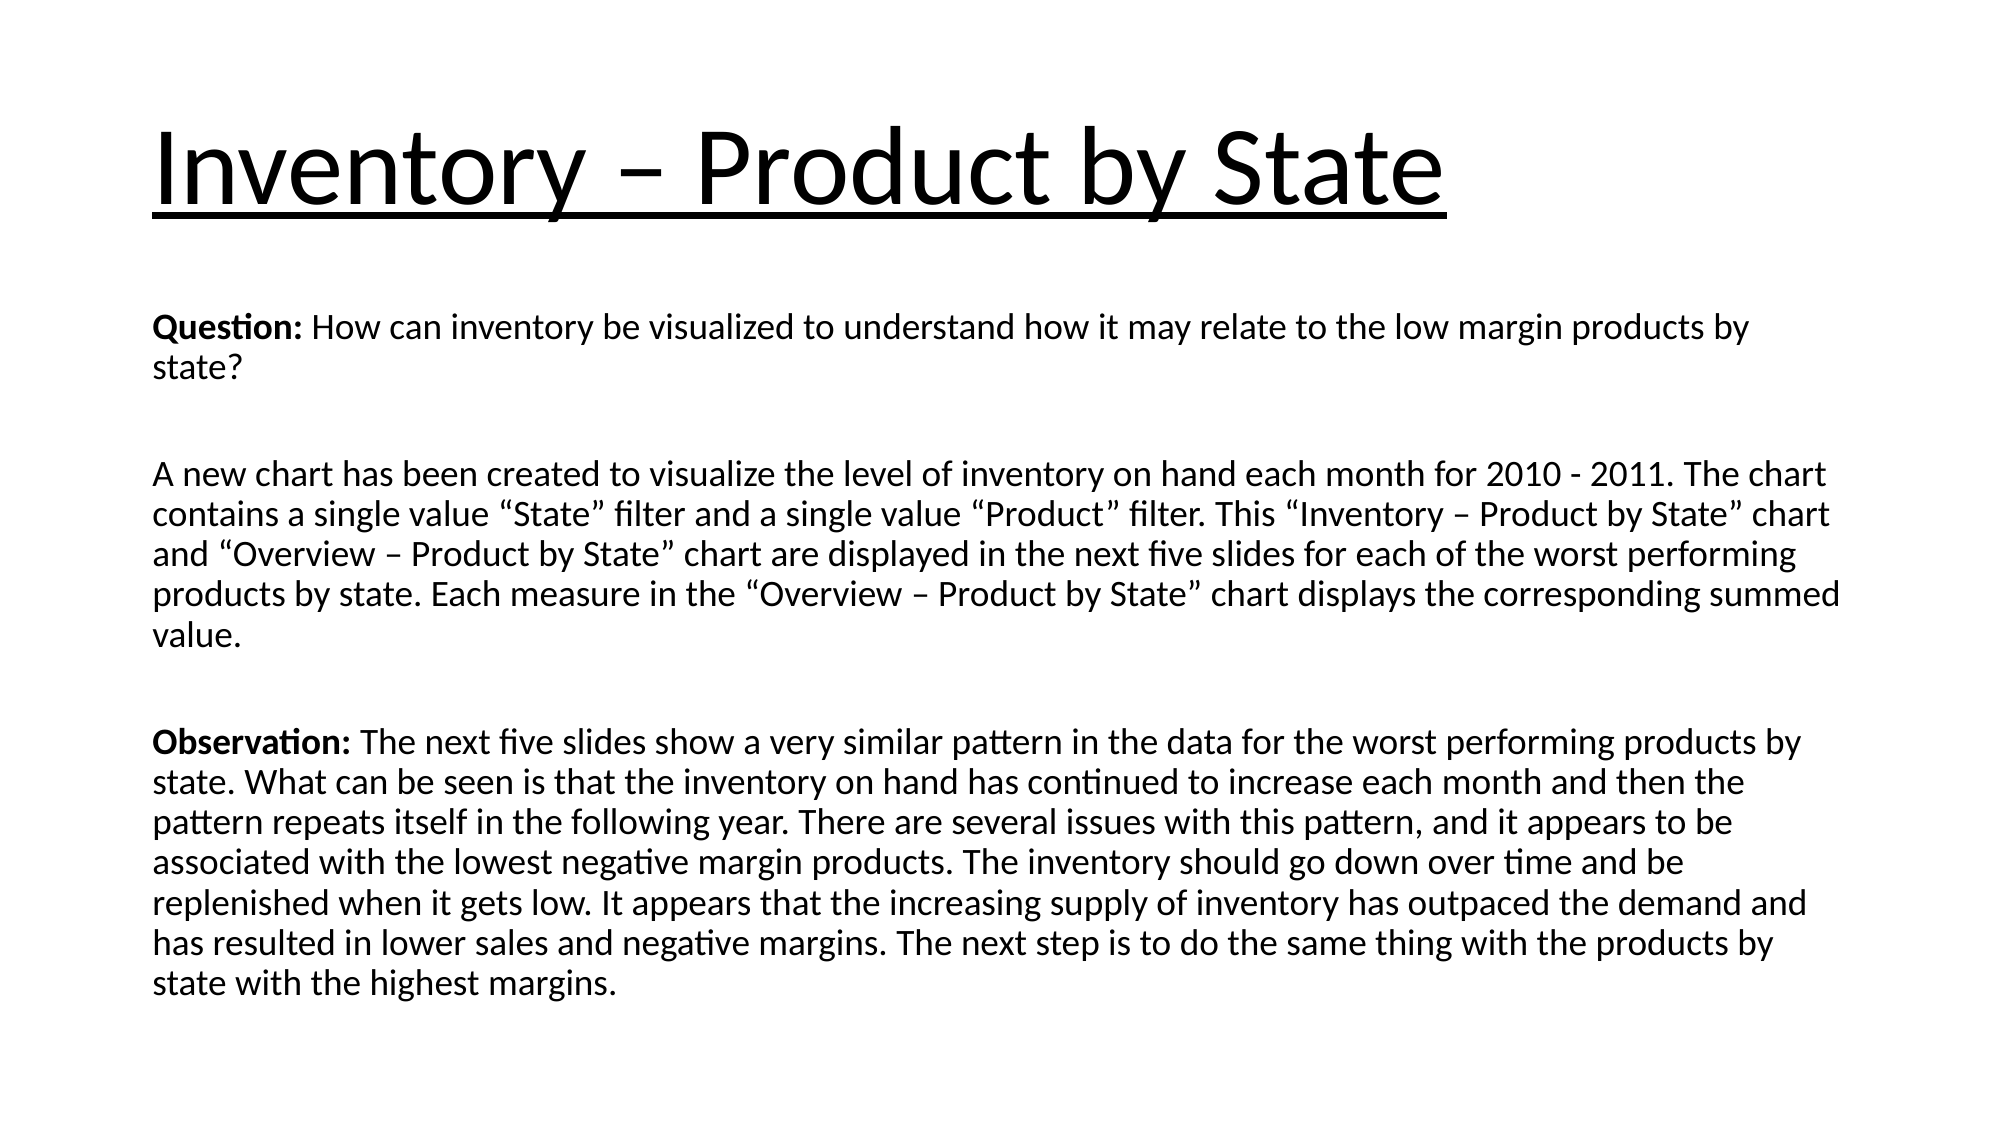

# Inventory – Product by State
Question: How can inventory be visualized to understand how it may relate to the low margin products by state?

A new chart has been created to visualize the level of inventory on hand each month for 2010 - 2011. The chart contains a single value “State” filter and a single value “Product” filter. This “Inventory – Product by State” chart and “Overview – Product by State” chart are displayed in the next five slides for each of the worst performing products by state. Each measure in the “Overview – Product by State” chart displays the corresponding summed value.

Observation: The next five slides show a very similar pattern in the data for the worst performing products by state. What can be seen is that the inventory on hand has continued to increase each month and then the pattern repeats itself in the following year. There are several issues with this pattern, and it appears to be associated with the lowest negative margin products. The inventory should go down over time and be replenished when it gets low. It appears that the increasing supply of inventory has outpaced the demand and has resulted in lower sales and negative margins. The next step is to do the same thing with the products by state with the highest margins.